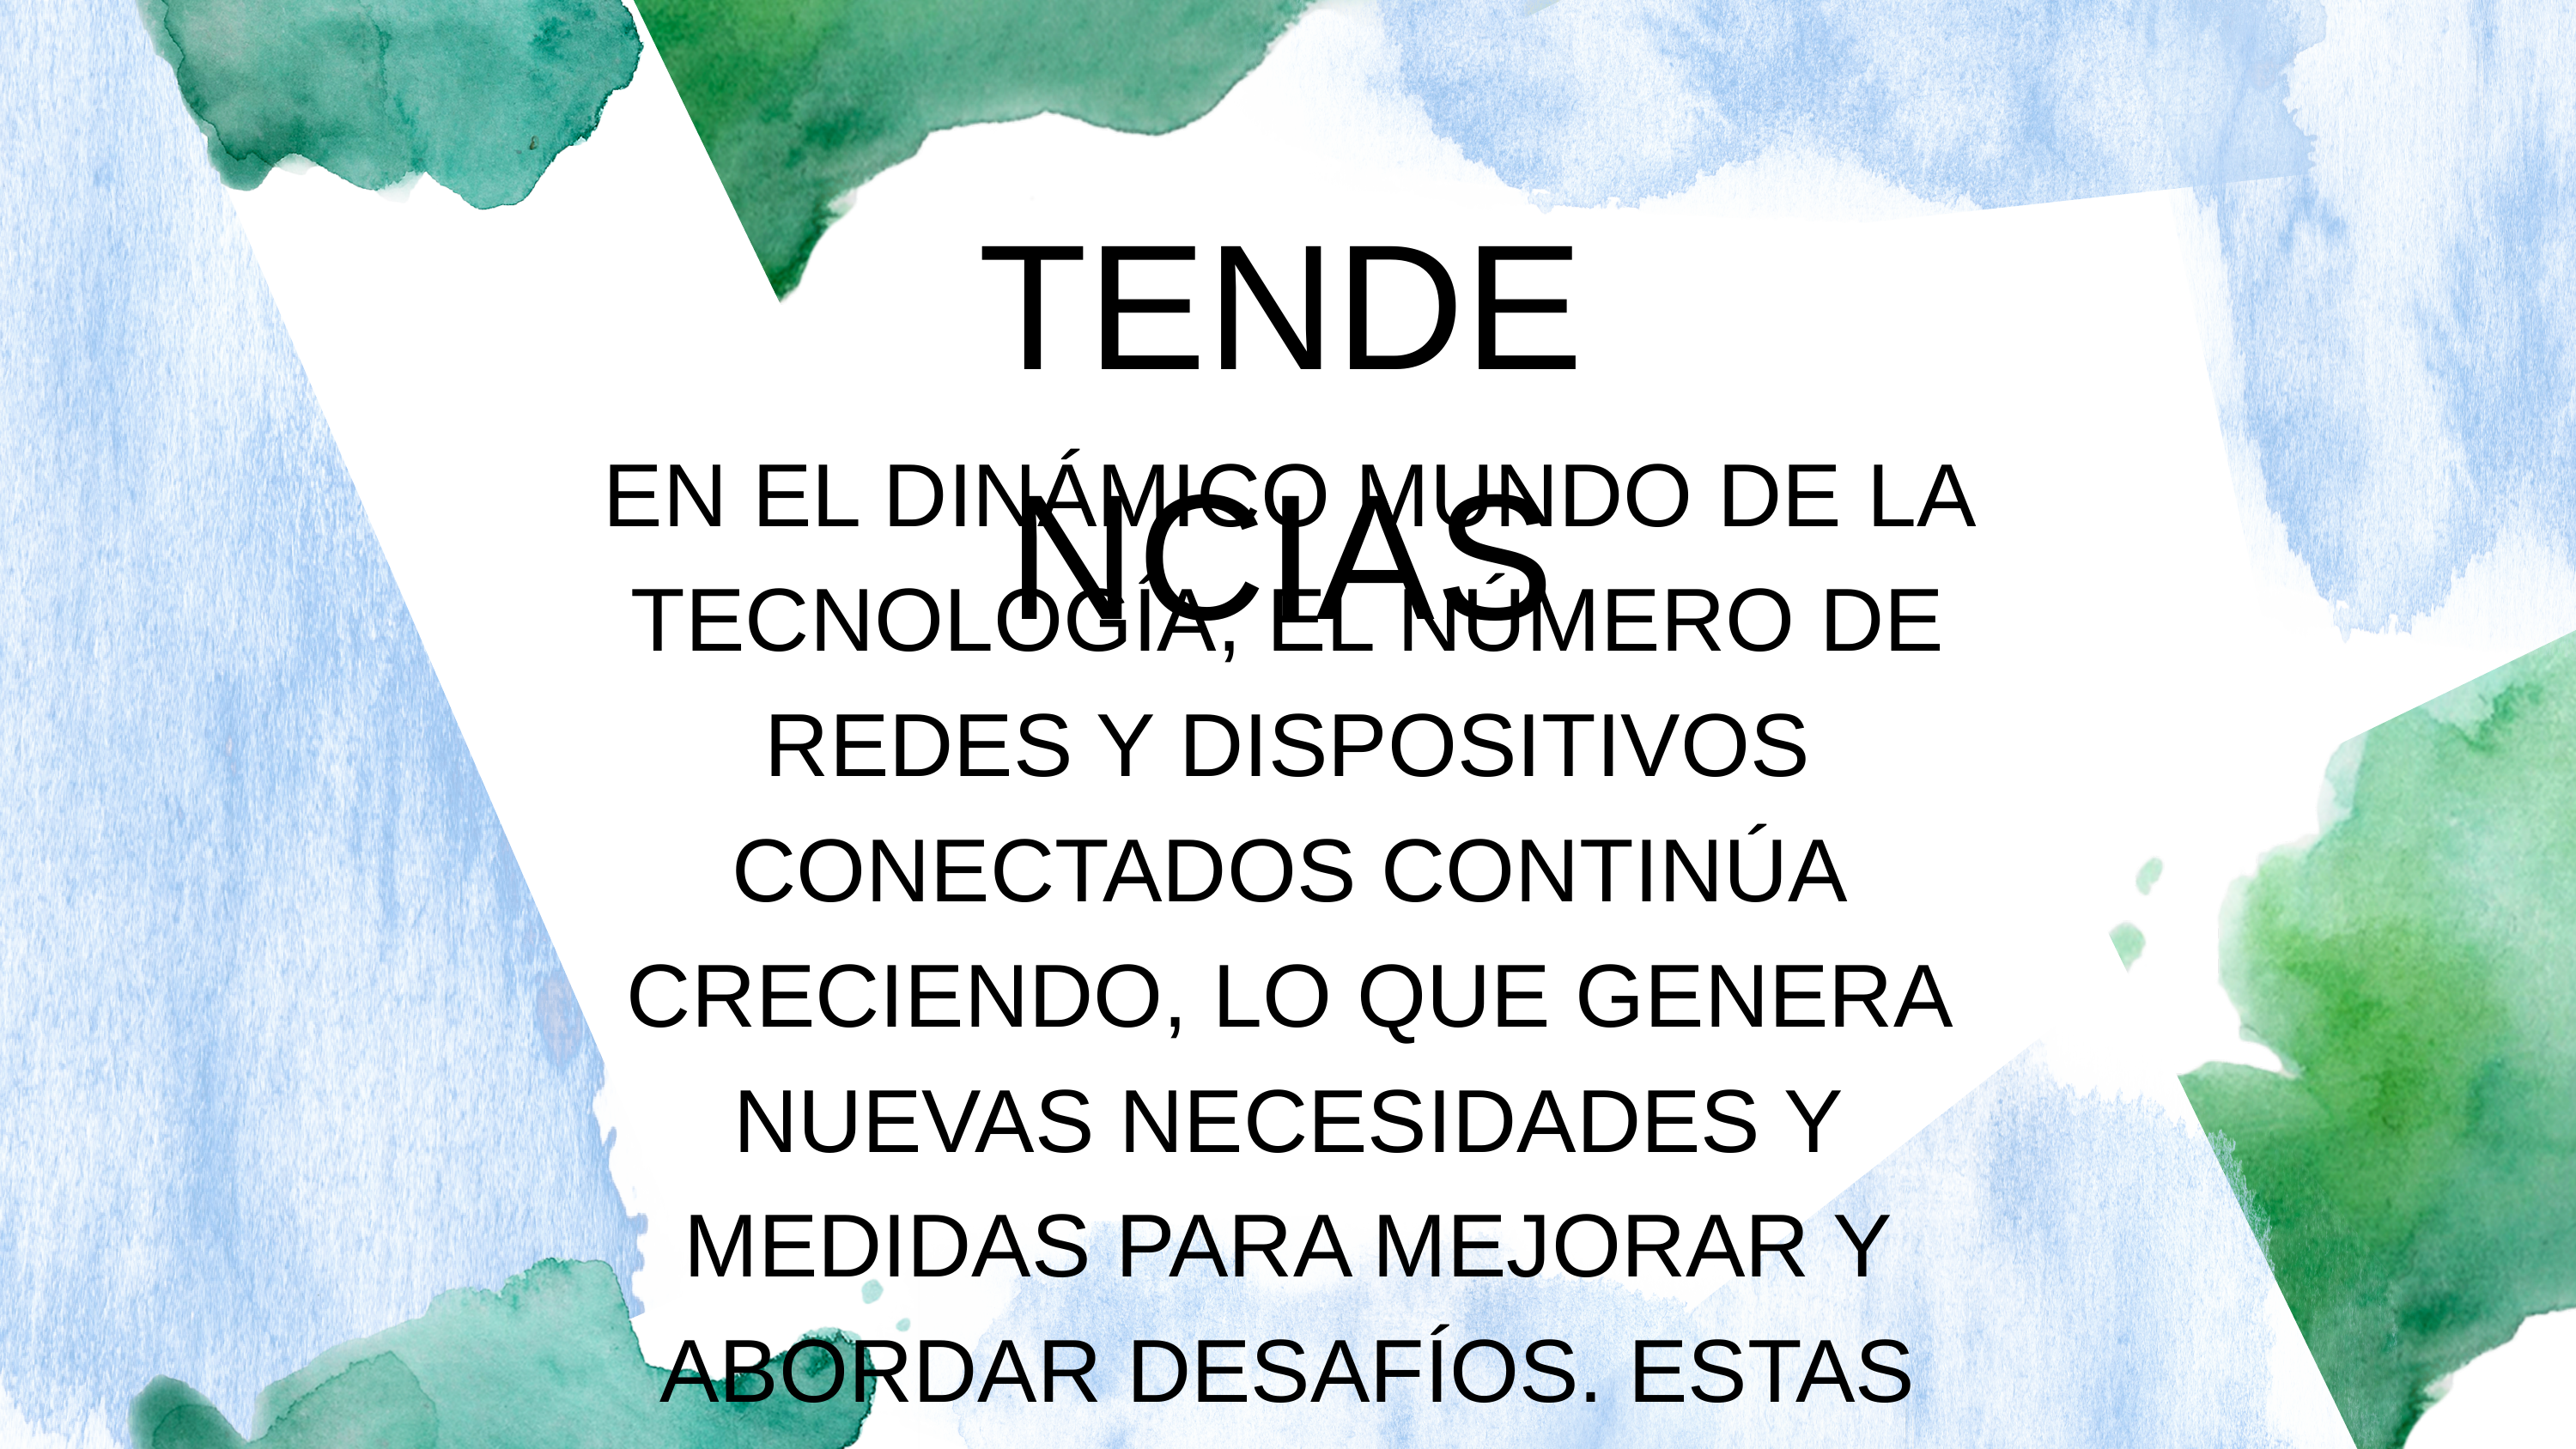

TENDENCIAS
EN EL DINÁMICO MUNDO DE LA TECNOLOGÍA, EL NÚMERO DE REDES Y DISPOSITIVOS CONECTADOS CONTINÚA CRECIENDO, LO QUE GENERA NUEVAS NECESIDADES Y MEDIDAS PARA MEJORAR Y ABORDAR DESAFÍOS. ESTAS TENDENCIAS ESTÁN CAMBIANDO NUESTRA PERSPECTIVA SOBRE CÓMO DISEÑAMOS Y CONFIGURAMOS LAS REDES DE COMPUTADORAS.